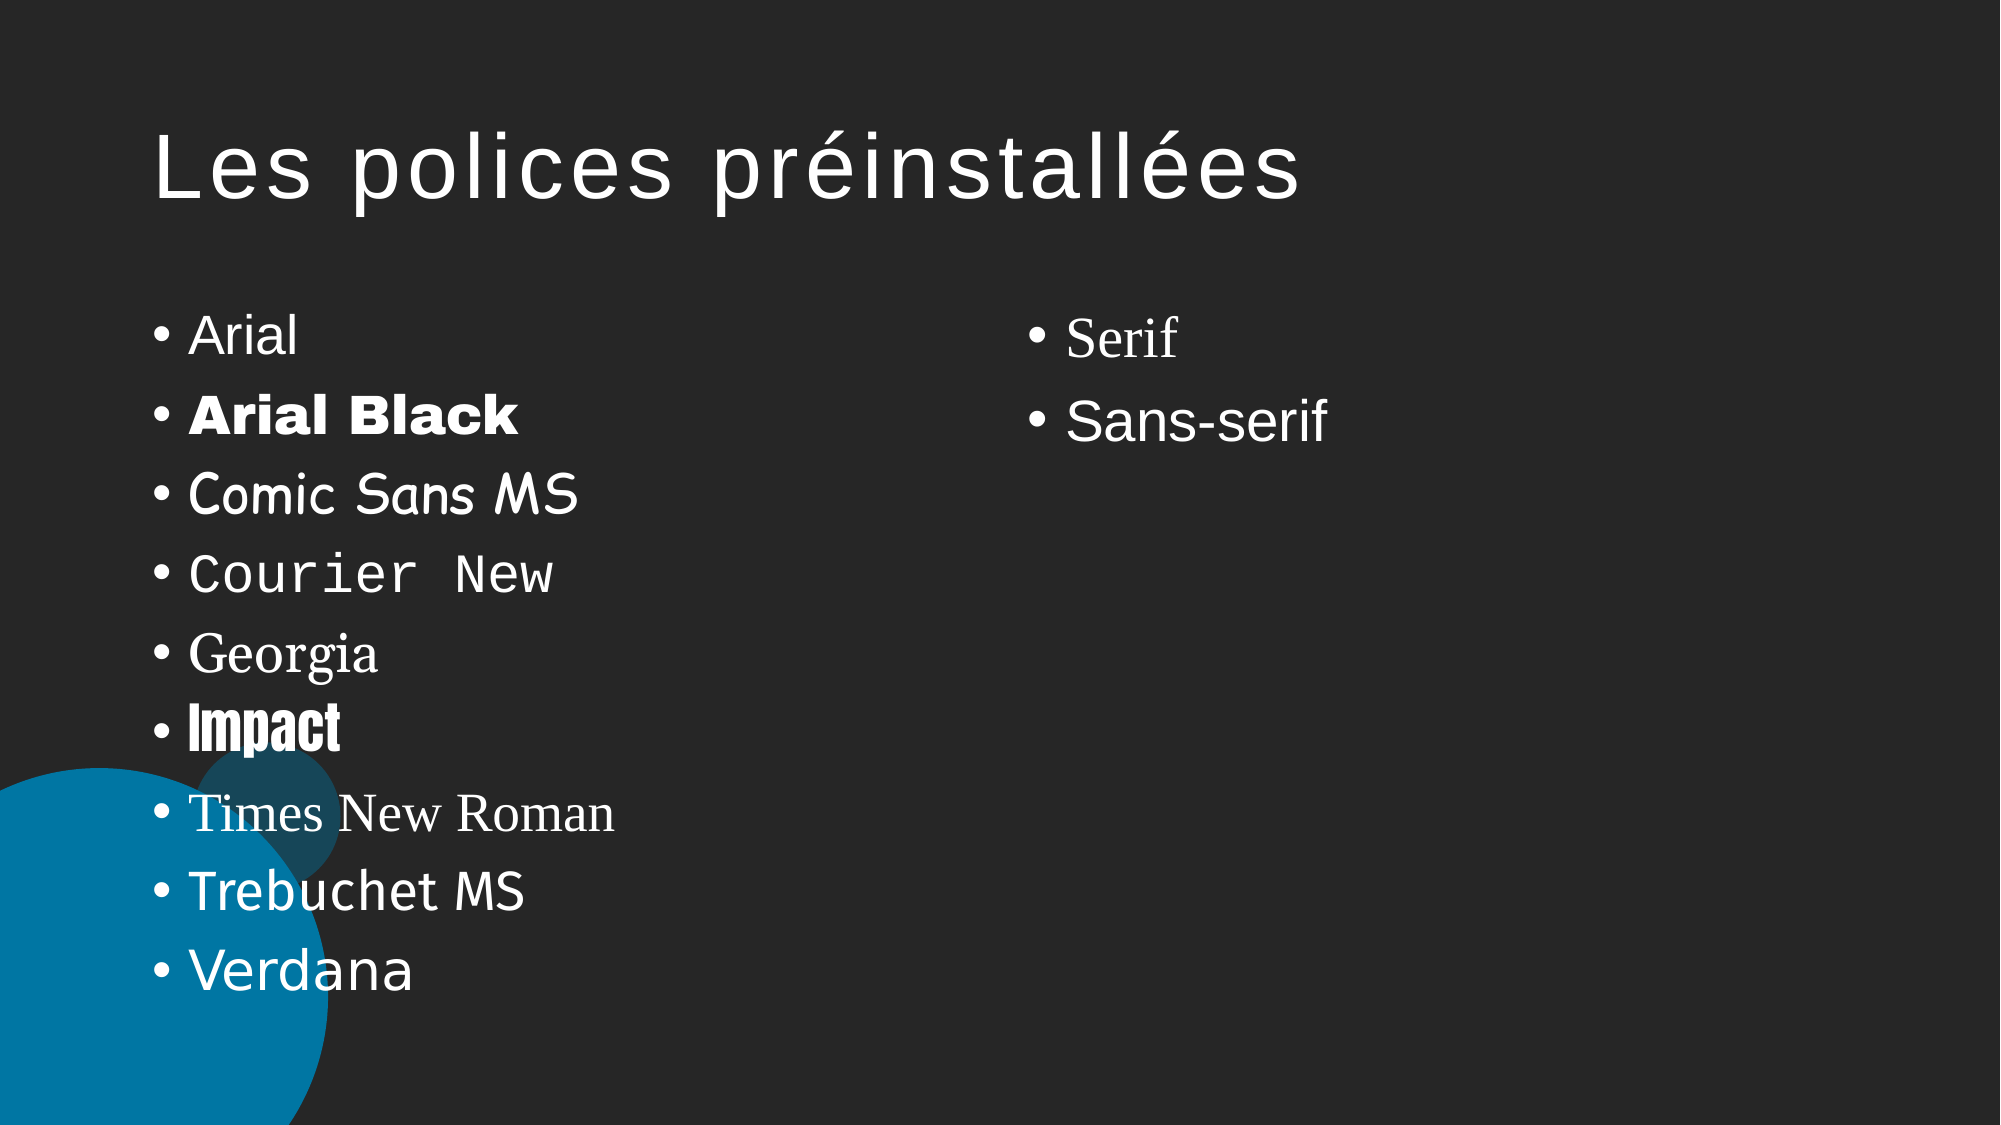

# Les polices préinstallées
Arial
Arial Black
Comic Sans MS
Courier New
Georgia
Impact
Times New Roman
Trebuchet MS
Verdana
Serif
Sans-serif

44